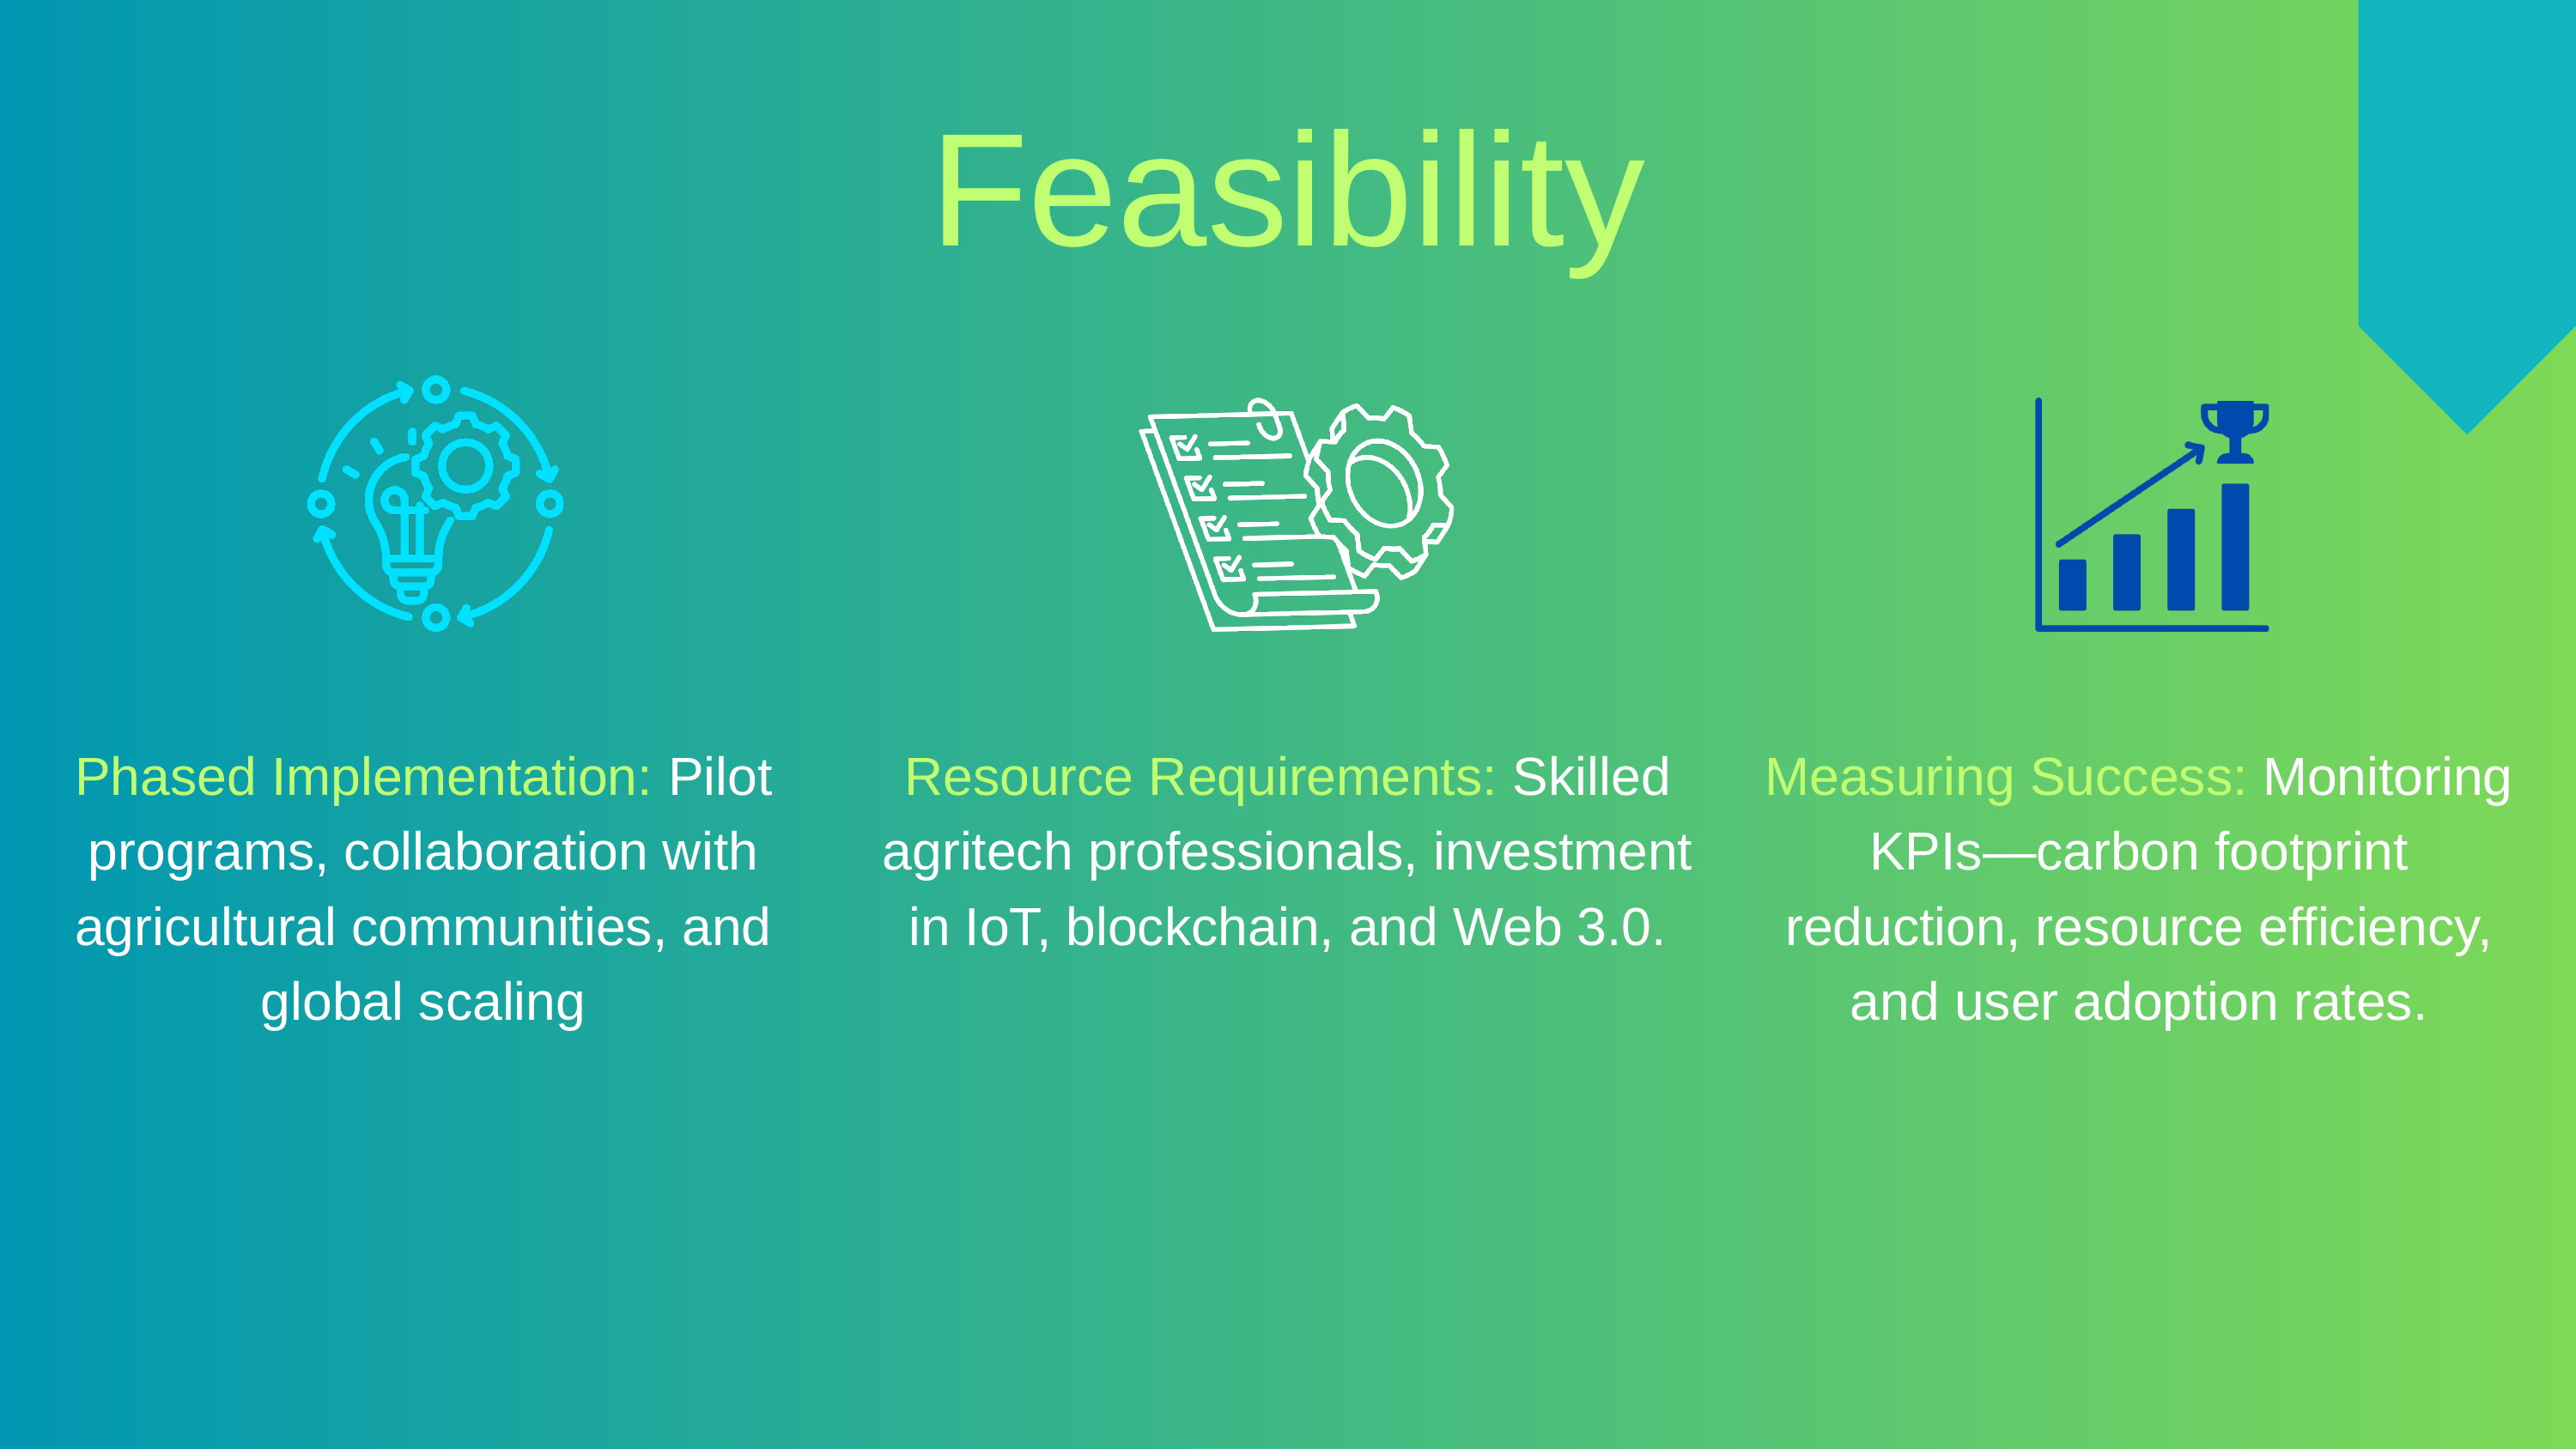

Feasibility

Resource Requirements: Skilled agritech professionals, investment in IoT, blockchain, and Web 3.0.
Phased Implementation: Pilot programs, collaboration with agricultural communities, and global scaling
Measuring Success: Monitoring KPIs—carbon footprint reduction, resource efficiency, and user adoption rates.